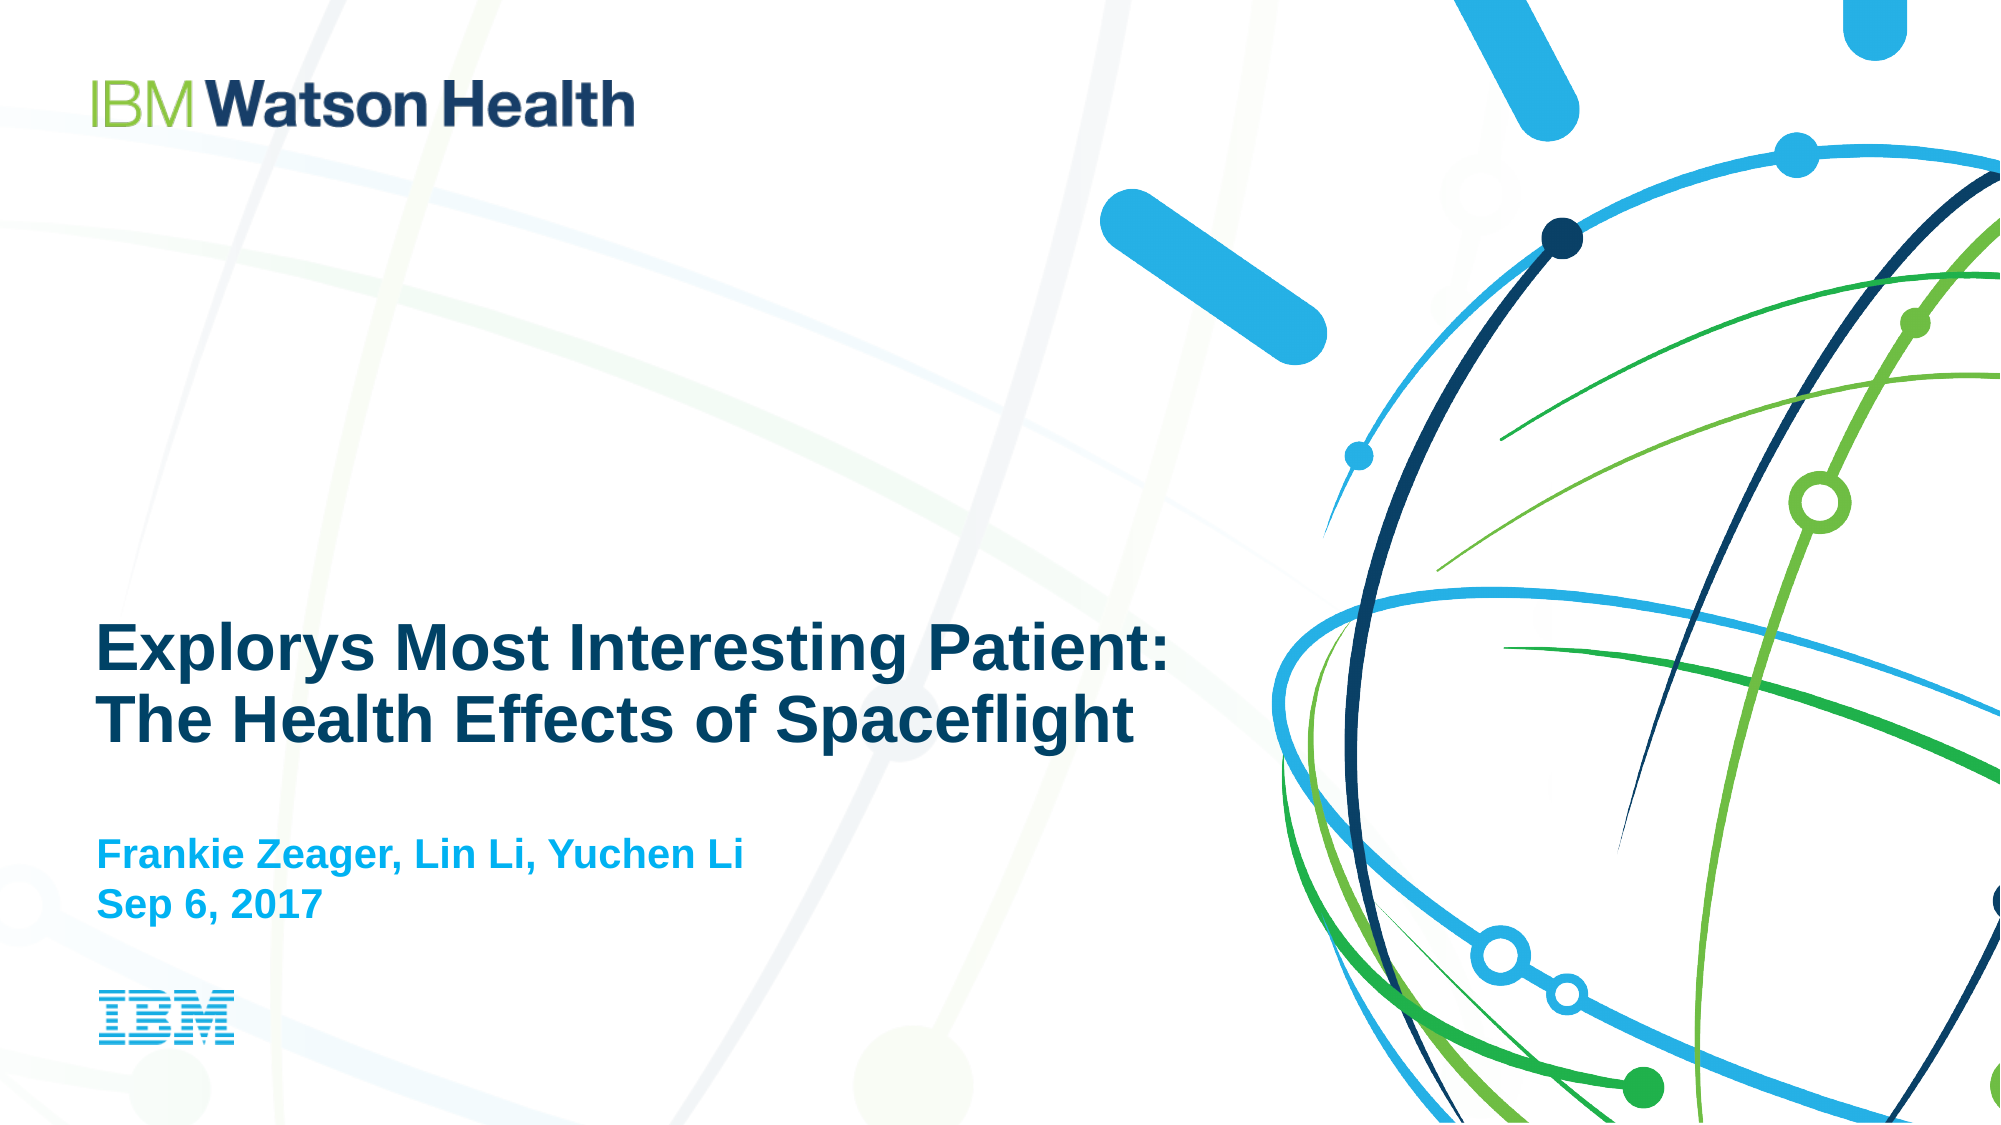

Explorys Most Interesting Patient:
The Health Effects of Spaceflight
Frankie Zeager, Lin Li, Yuchen Li
Sep 6, 2017